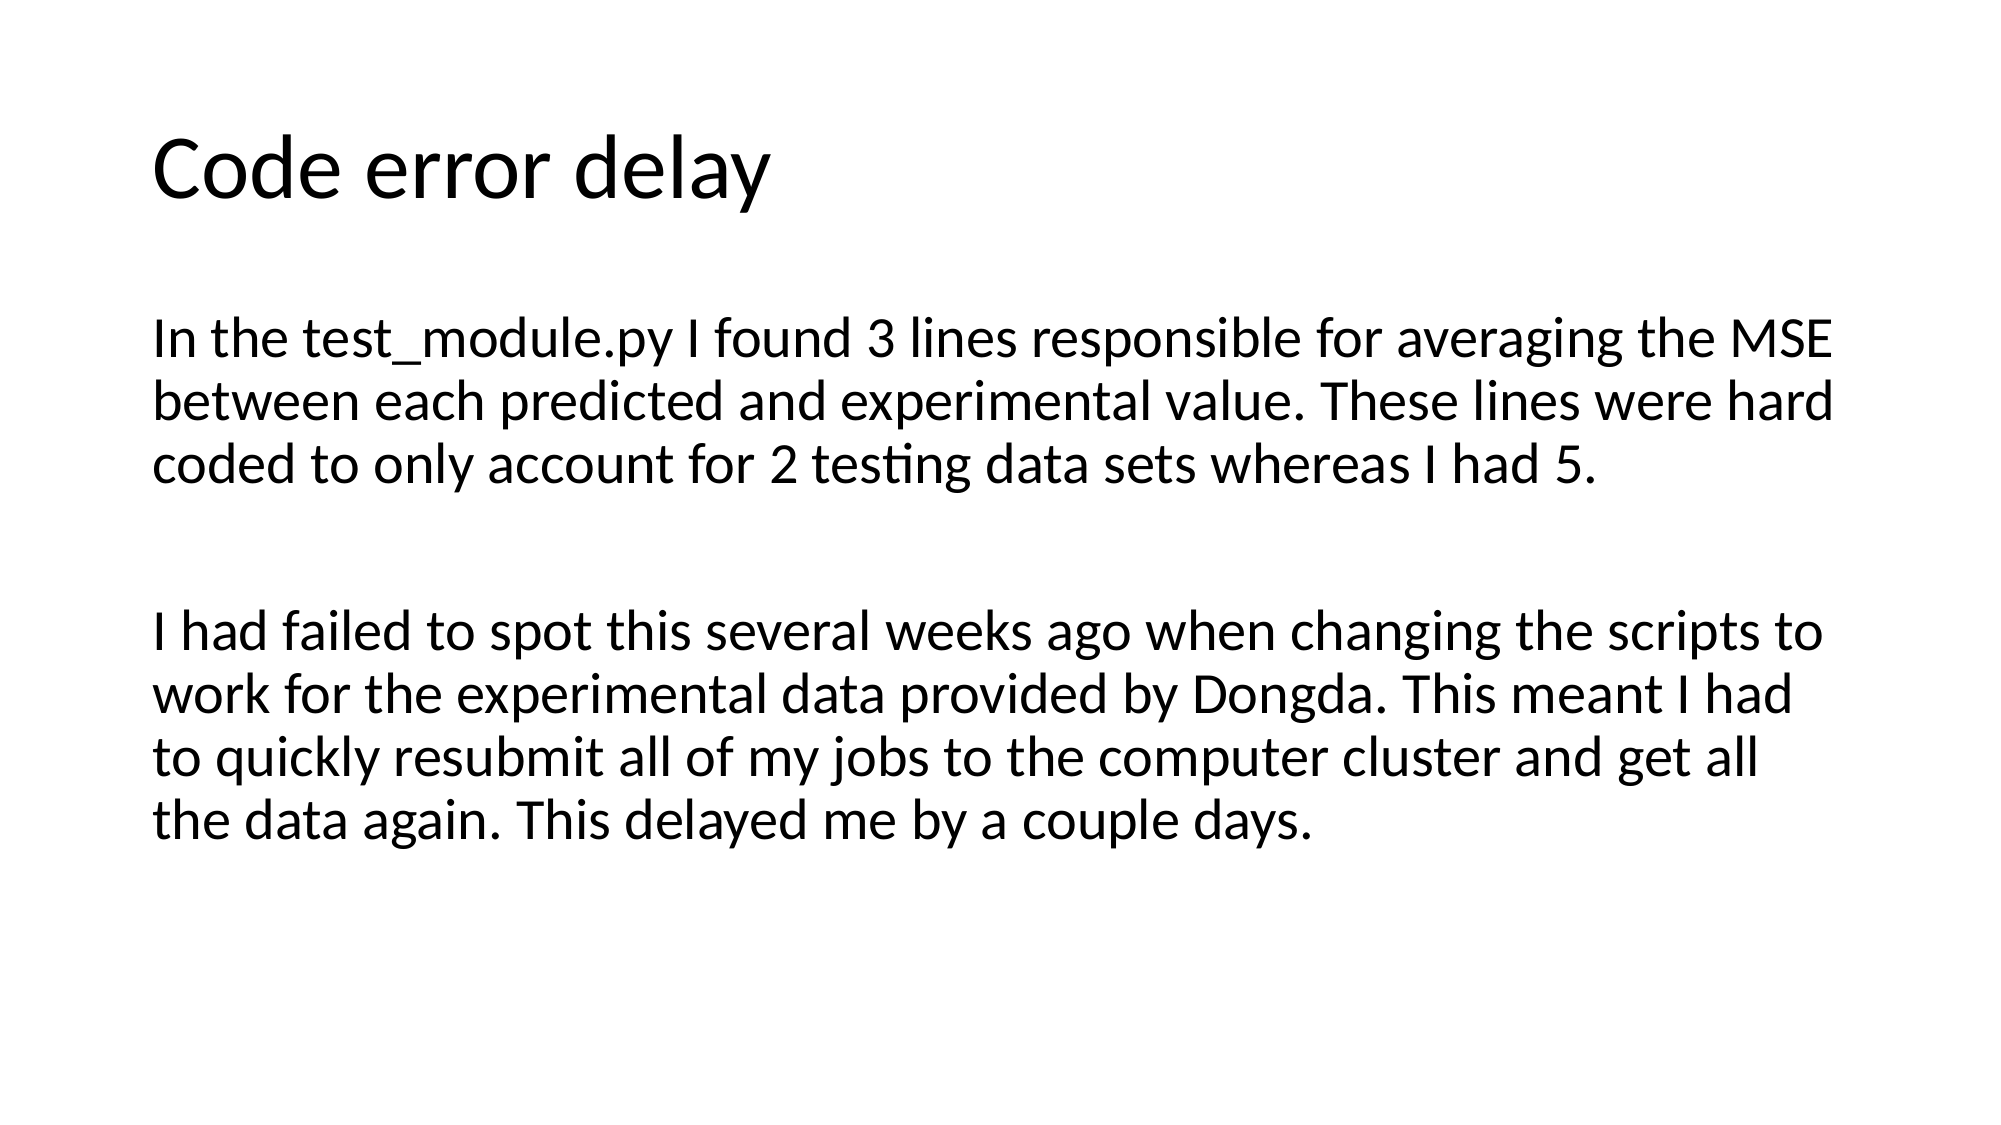

# Code error delay
In the test_module.py I found 3 lines responsible for averaging the MSE between each predicted and experimental value. These lines were hard coded to only account for 2 testing data sets whereas I had 5.

I had failed to spot this several weeks ago when changing the scripts to work for the experimental data provided by Dongda. This meant I had to quickly resubmit all of my jobs to the computer cluster and get all the data again. This delayed me by a couple days.